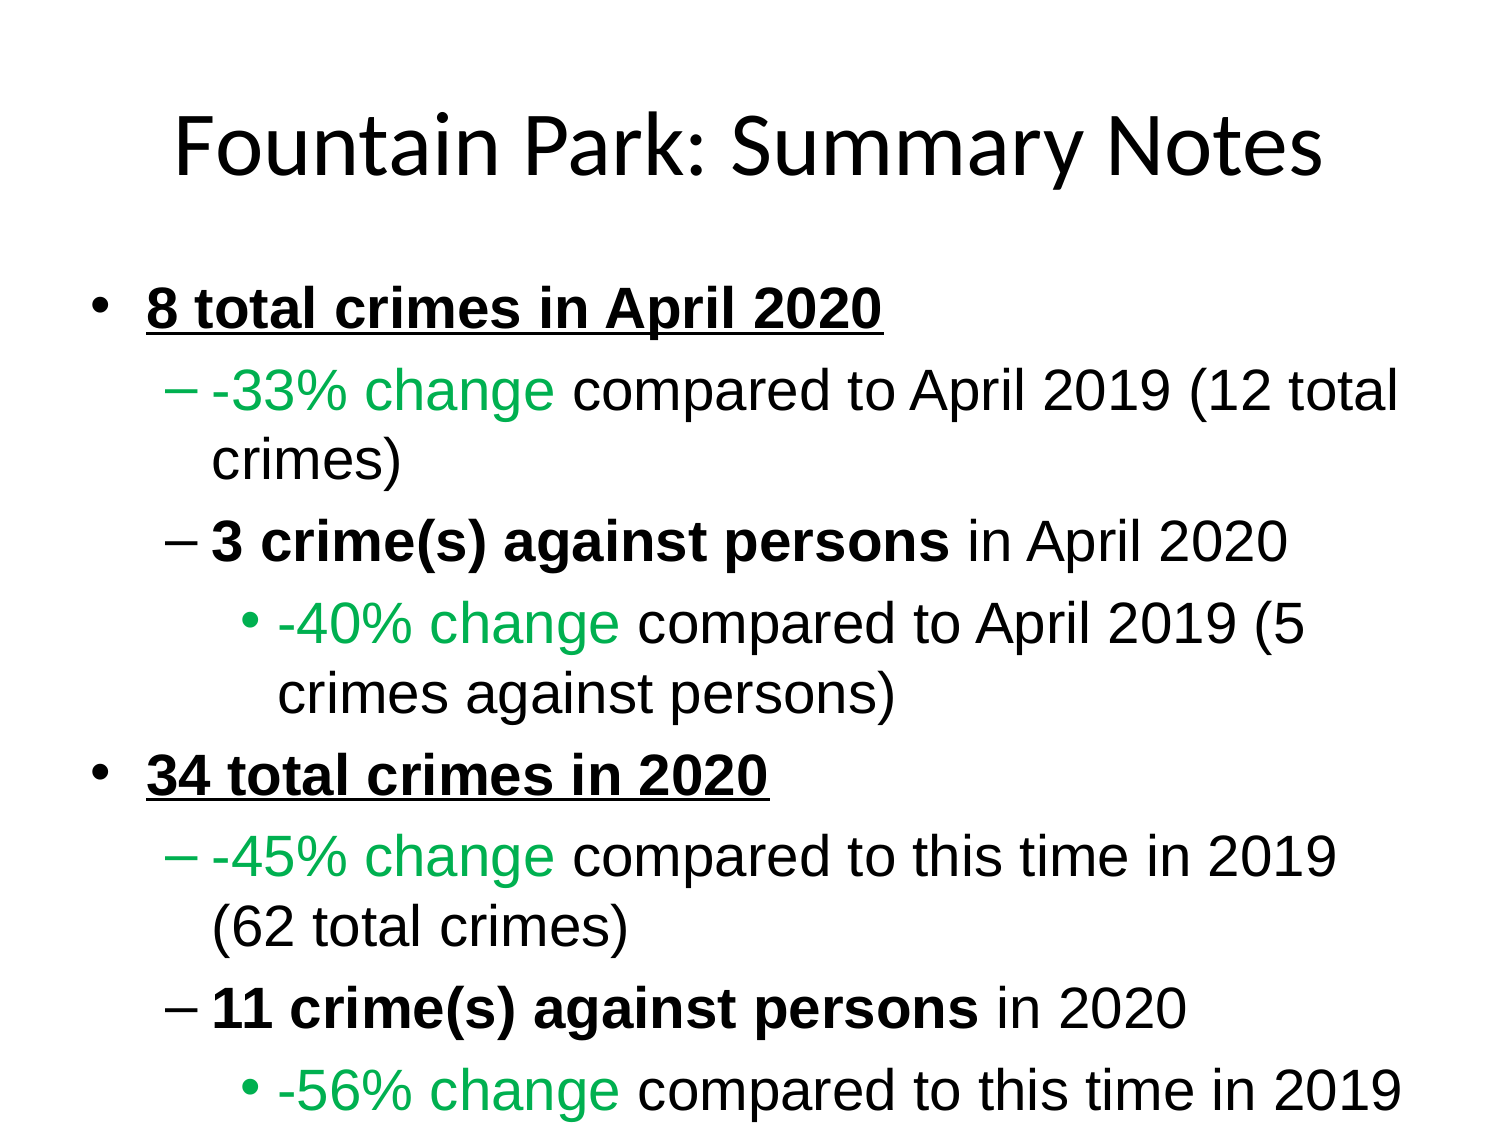

# Fountain Park: Summary Notes
8 total crimes in April 2020
-33% change compared to April 2019 (12 total crimes)
3 crime(s) against persons in April 2020
-40% change compared to April 2019 (5 crimes against persons)
34 total crimes in 2020
-45% change compared to this time in 2019 (62 total crimes)
11 crime(s) against persons in 2020
-56% change compared to this time in 2019 (25 crimes against persons)